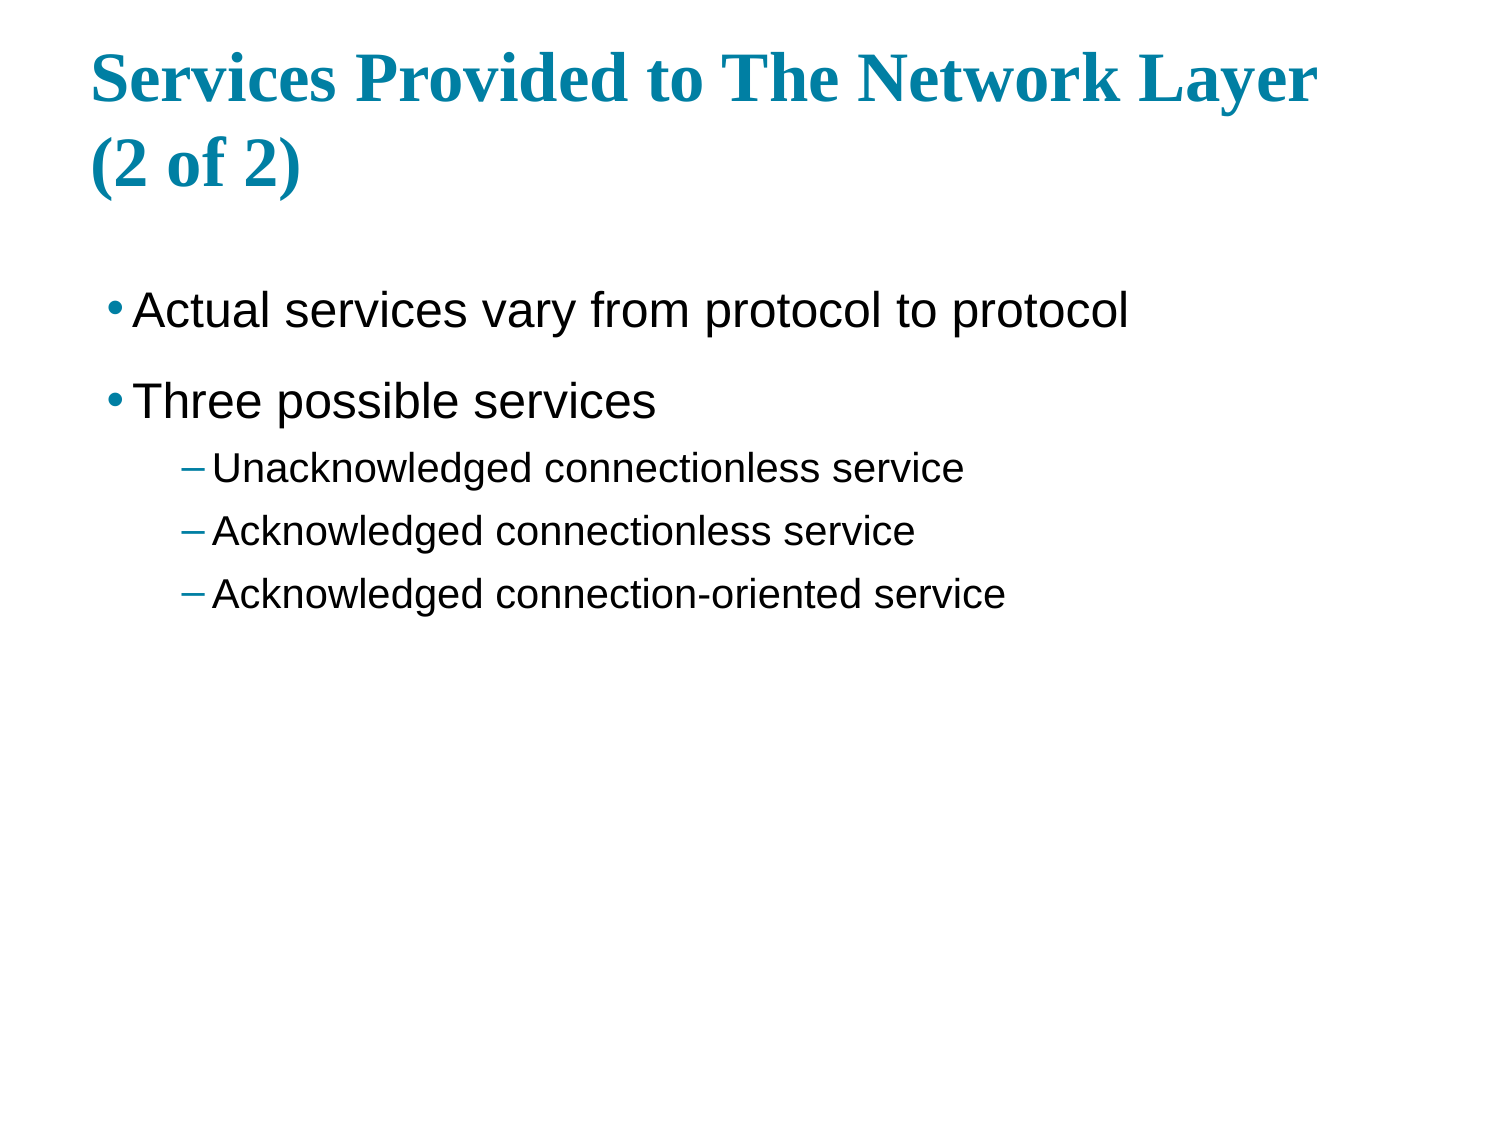

# Services Provided to The Network Layer (2 of 2)
Actual services vary from protocol to protocol
Three possible services
Unacknowledged connectionless service
Acknowledged connectionless service
Acknowledged connection-oriented service